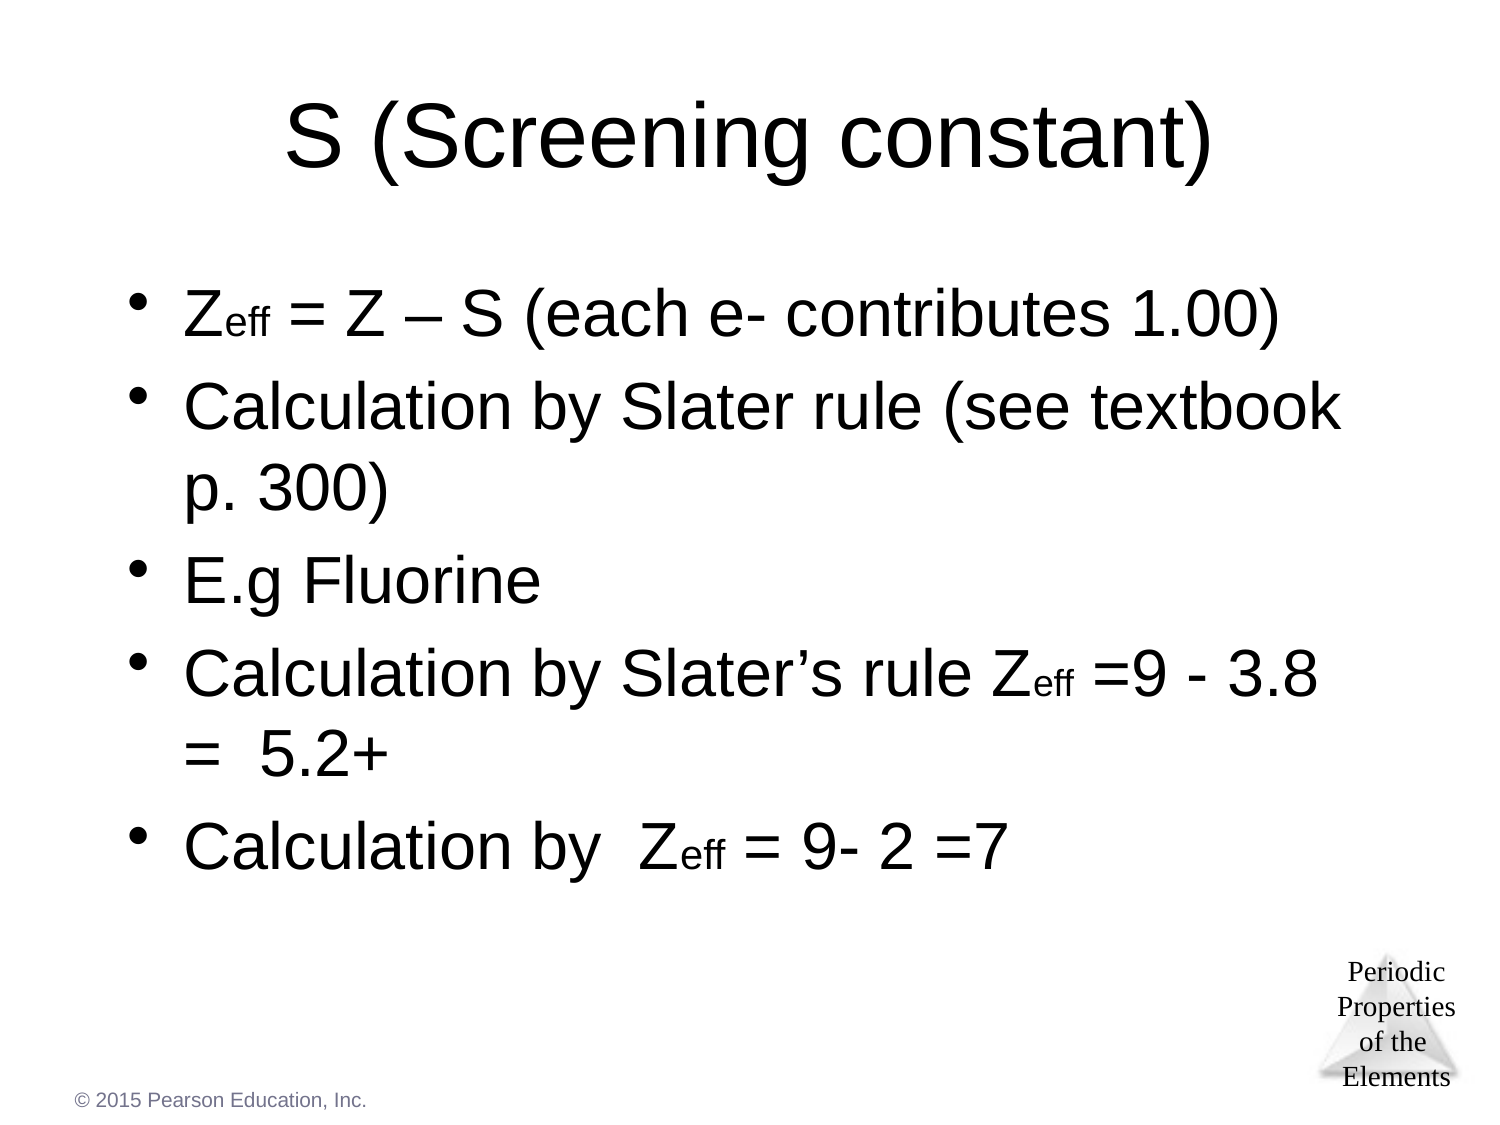

# S (Screening constant)
Zeff = Z – S (each e- contributes 1.00)
Calculation by Slater rule (see textbook p. 300)
E.g Fluorine
Calculation by Slater’s rule Zeff =9 - 3.8 =  5.2+
Calculation by  Zeff = 9- 2 =7